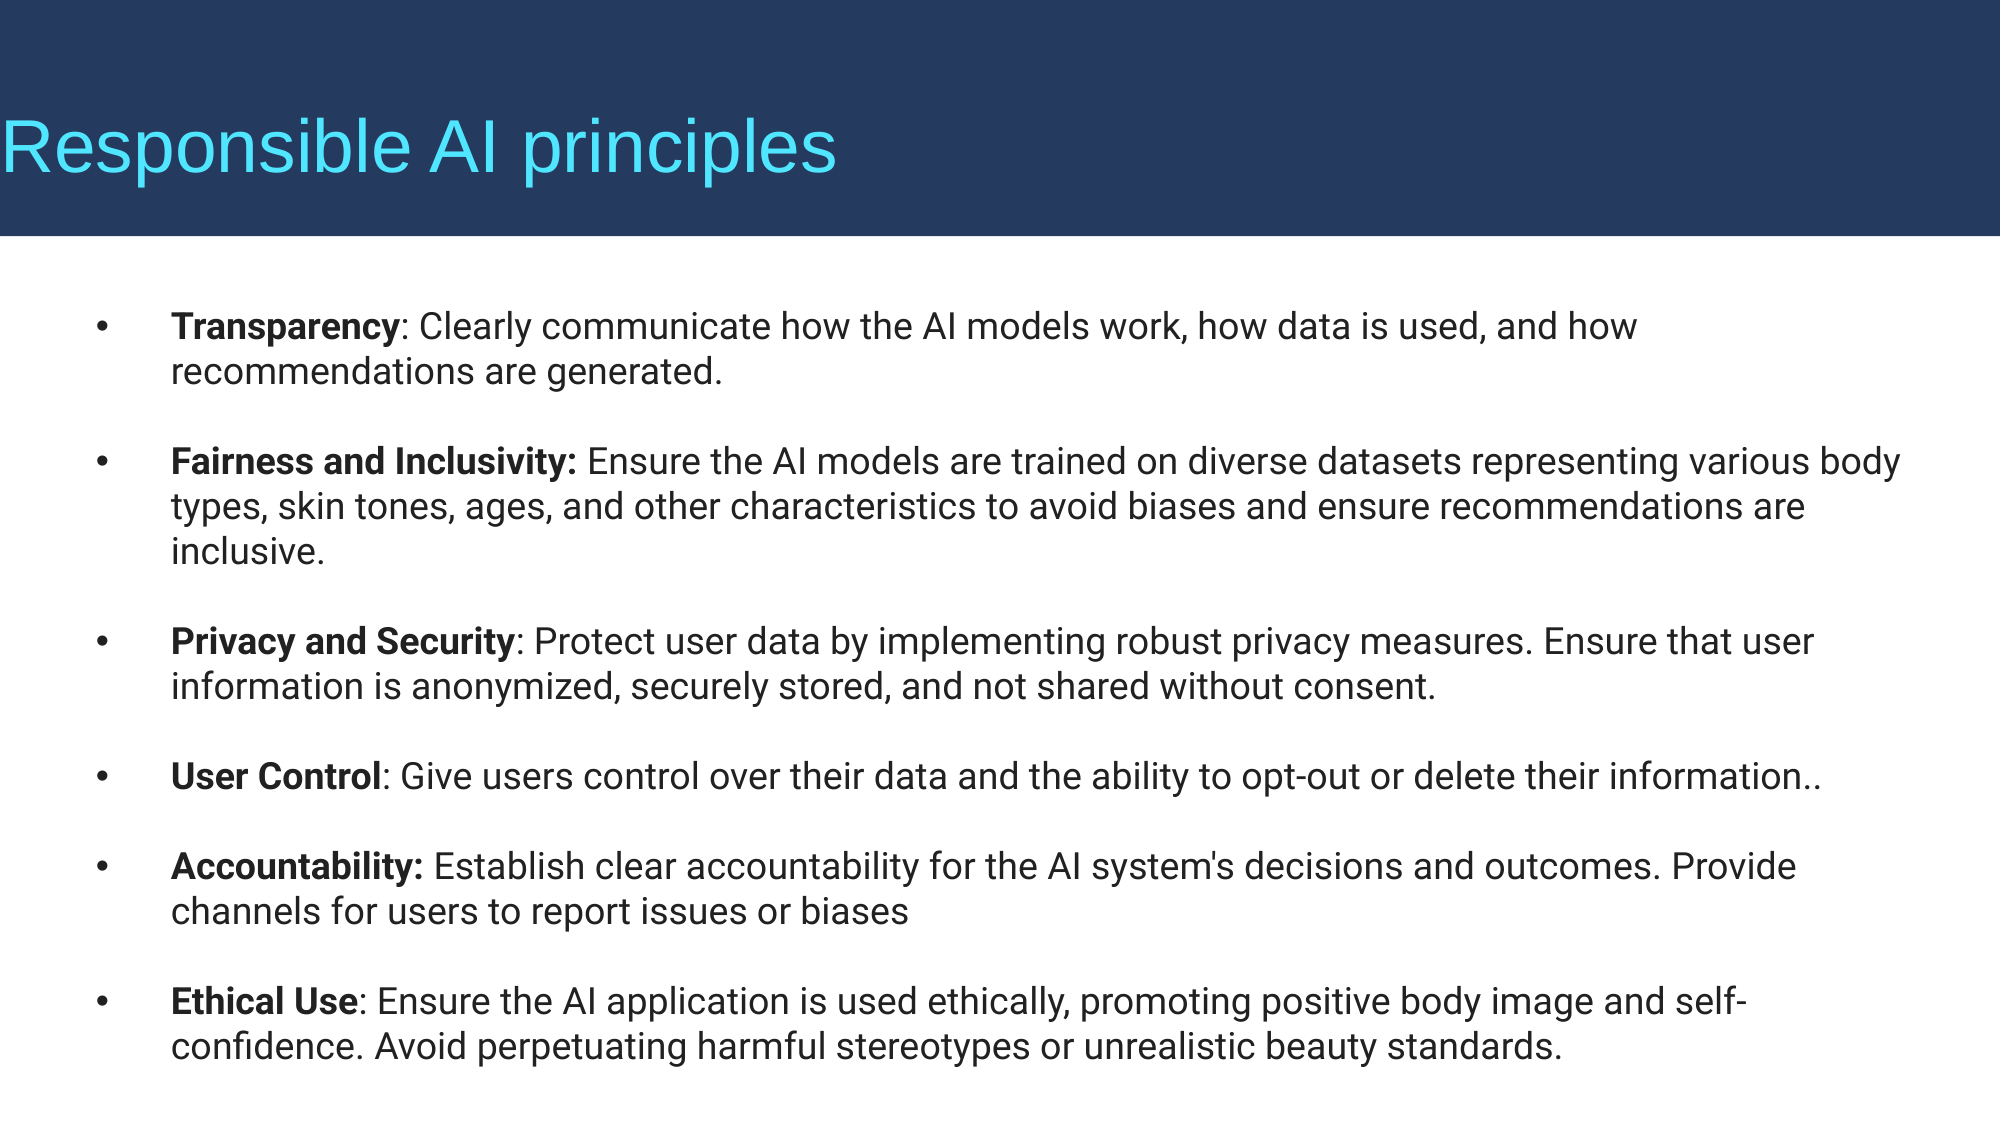

# Responsible AI principles
Transparency: Clearly communicate how the AI models work, how data is used, and how recommendations are generated.

Fairness and Inclusivity: Ensure the AI models are trained on diverse datasets representing various body types, skin tones, ages, and other characteristics to avoid biases and ensure recommendations are inclusive.

Privacy and Security: Protect user data by implementing robust privacy measures. Ensure that user information is anonymized, securely stored, and not shared without consent.

User Control: Give users control over their data and the ability to opt-out or delete their information..

Accountability: Establish clear accountability for the AI system's decisions and outcomes. Provide channels for users to report issues or biases

Ethical Use: Ensure the AI application is used ethically, promoting positive body image and self-confidence. Avoid perpetuating harmful stereotypes or unrealistic beauty standards.